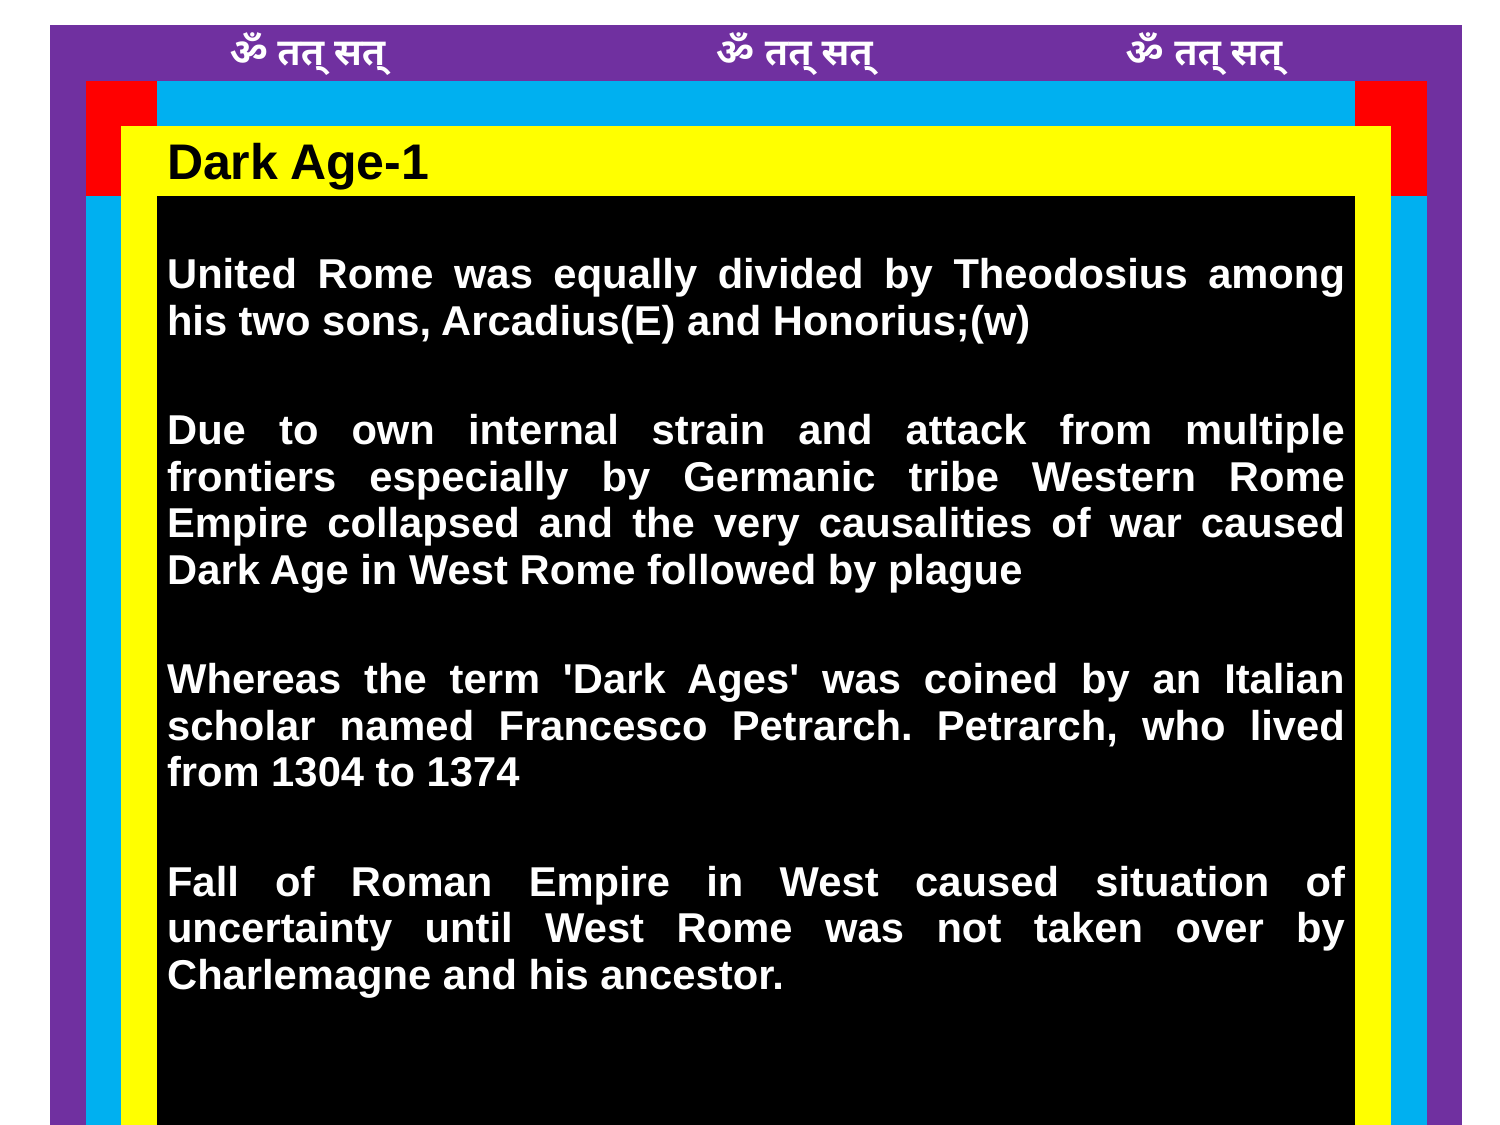

|  |  |  | ॐ तत् सत् ॐ तत् सत् ॐ तत् सत् |  |  |  |
| --- | --- | --- | --- | --- | --- | --- |
|  |  |  |  |  |  |  |
|  |  |  | Dark Age-1 |  |  |  |
|  |  |  | United Rome was equally divided by Theodosius among his two sons, Arcadius(E) and Honorius;(w) Due to own internal strain and attack from multiple frontiers especially by Germanic tribe Western Rome Empire collapsed and the very causalities of war caused Dark Age in West Rome followed by plague Whereas the term 'Dark Ages' was coined by an Italian scholar named Francesco Petrarch. Petrarch, who lived from 1304 to 1374 Fall of Roman Empire in West caused situation of uncertainty until West Rome was not taken over by Charlemagne and his ancestor. |  |  |  |
|  |  |  |  |  |  |  |
|  |  |  |  |  |  |  |
|  |  |  | सत्यम् शिवम् सुन्दरम् |  |  |  |
32